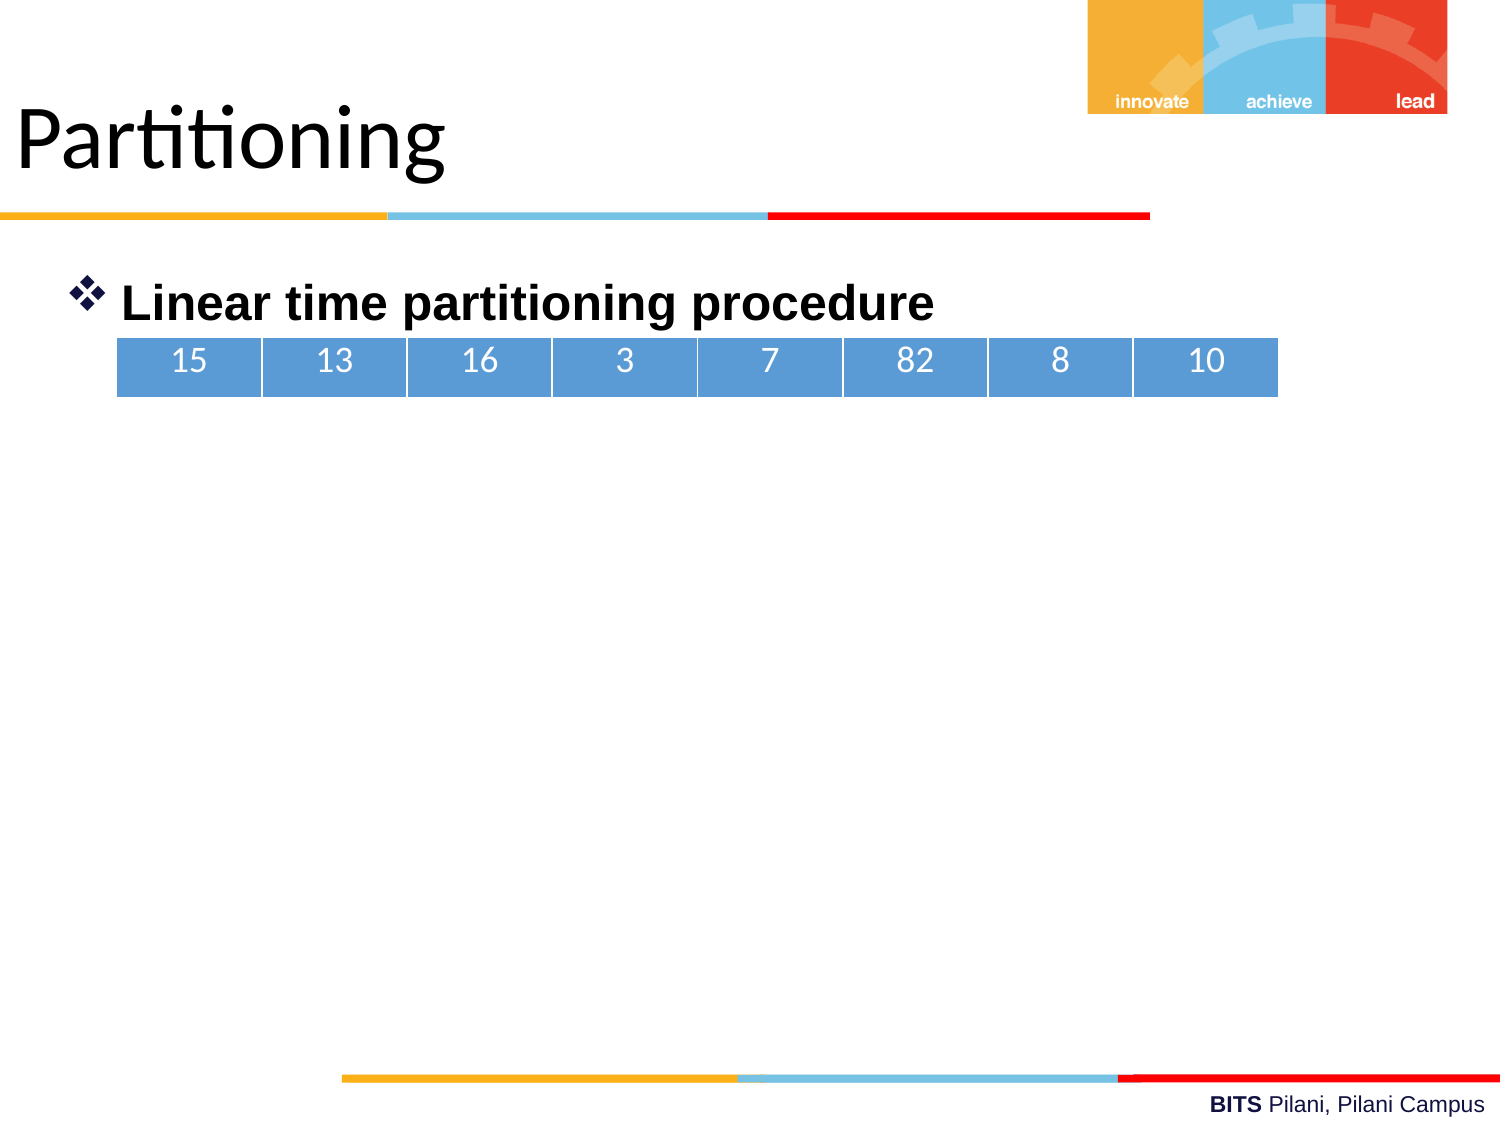

Partitioning
Linear time partitioning procedure
| 15 | 13 | 16 | 3 | 7 | 82 | 8 | 10 |
| --- | --- | --- | --- | --- | --- | --- | --- |